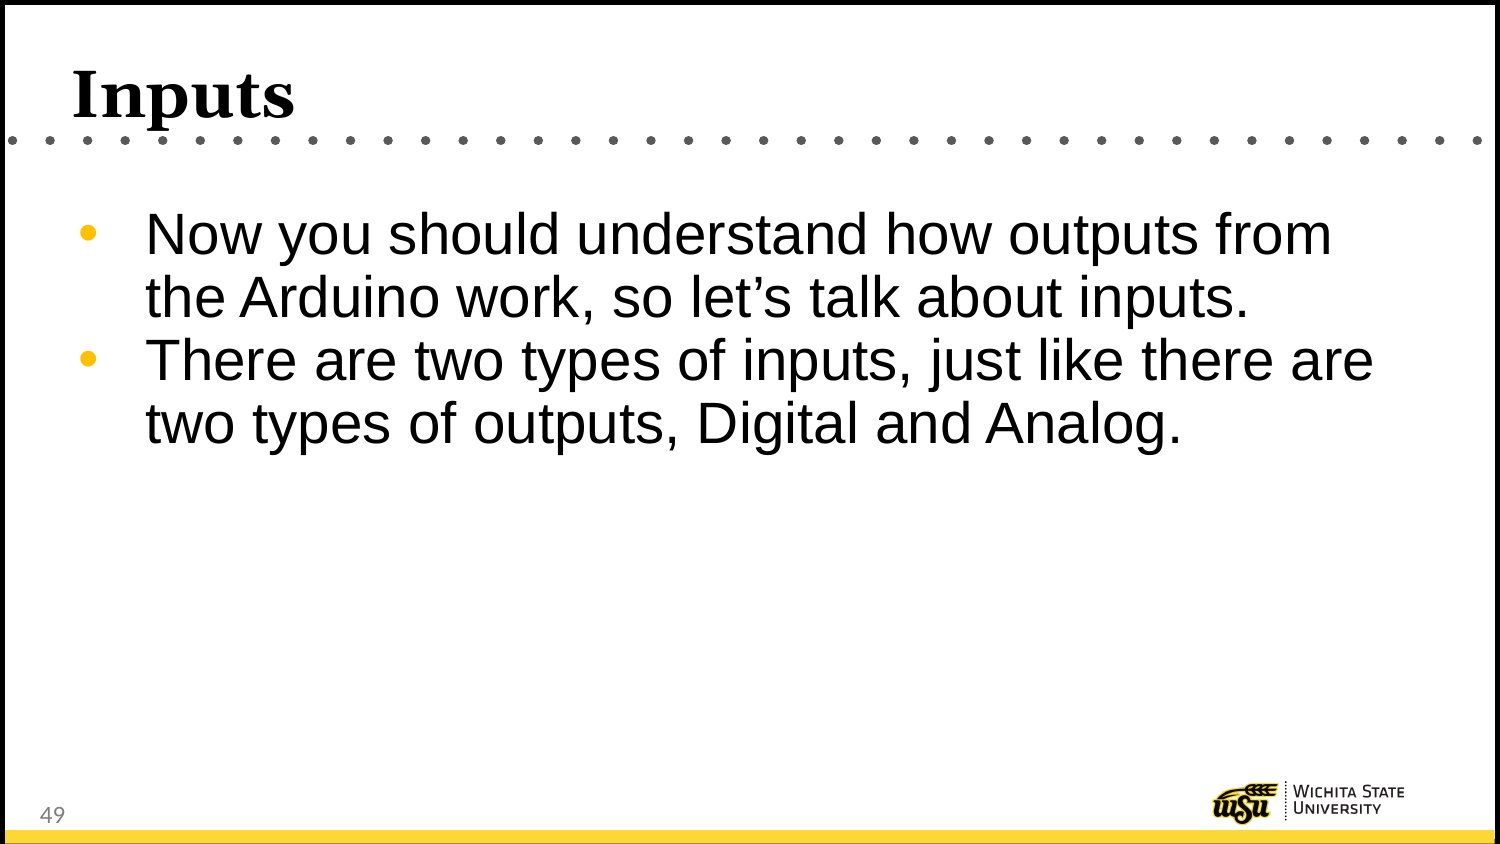

# Inputs
Now you should understand how outputs from the Arduino work, so let’s talk about inputs.
There are two types of inputs, just like there are two types of outputs, Digital and Analog.